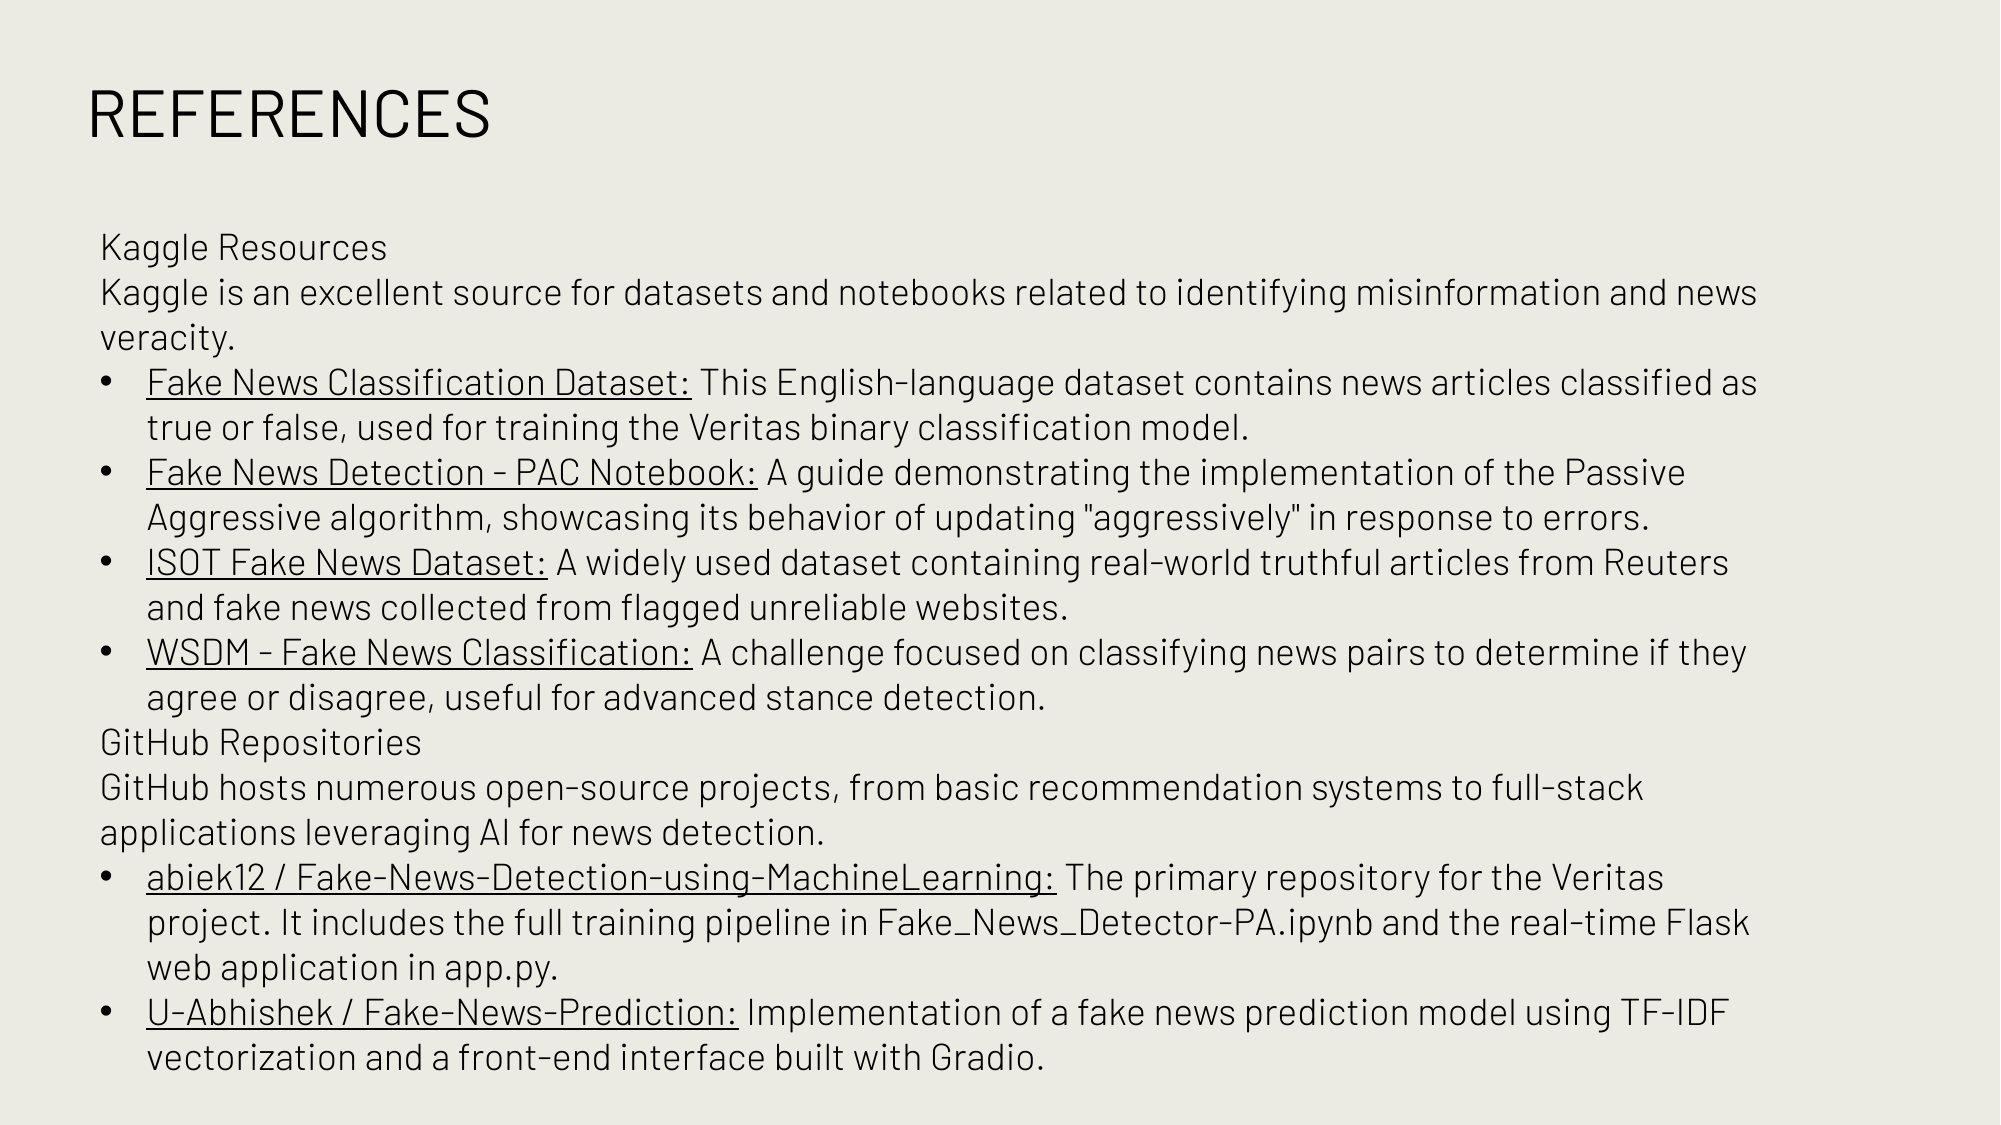

REFERENCES
Kaggle Resources
Kaggle is an excellent source for datasets and notebooks related to identifying misinformation and news veracity.
Fake News Classification Dataset: This English-language dataset contains news articles classified as true or false, used for training the Veritas binary classification model.
Fake News Detection - PAC Notebook: A guide demonstrating the implementation of the Passive Aggressive algorithm, showcasing its behavior of updating "aggressively" in response to errors.
ISOT Fake News Dataset: A widely used dataset containing real-world truthful articles from Reuters and fake news collected from flagged unreliable websites.
WSDM - Fake News Classification: A challenge focused on classifying news pairs to determine if they agree or disagree, useful for advanced stance detection.
GitHub Repositories
GitHub hosts numerous open-source projects, from basic recommendation systems to full-stack applications leveraging AI for news detection.
abiek12 / Fake-News-Detection-using-MachineLearning: The primary repository for the Veritas project. It includes the full training pipeline in Fake_News_Detector-PA.ipynb and the real-time Flask web application in app.py.
U-Abhishek / Fake-News-Prediction: Implementation of a fake news prediction model using TF-IDF vectorization and a front-end interface built with Gradio.